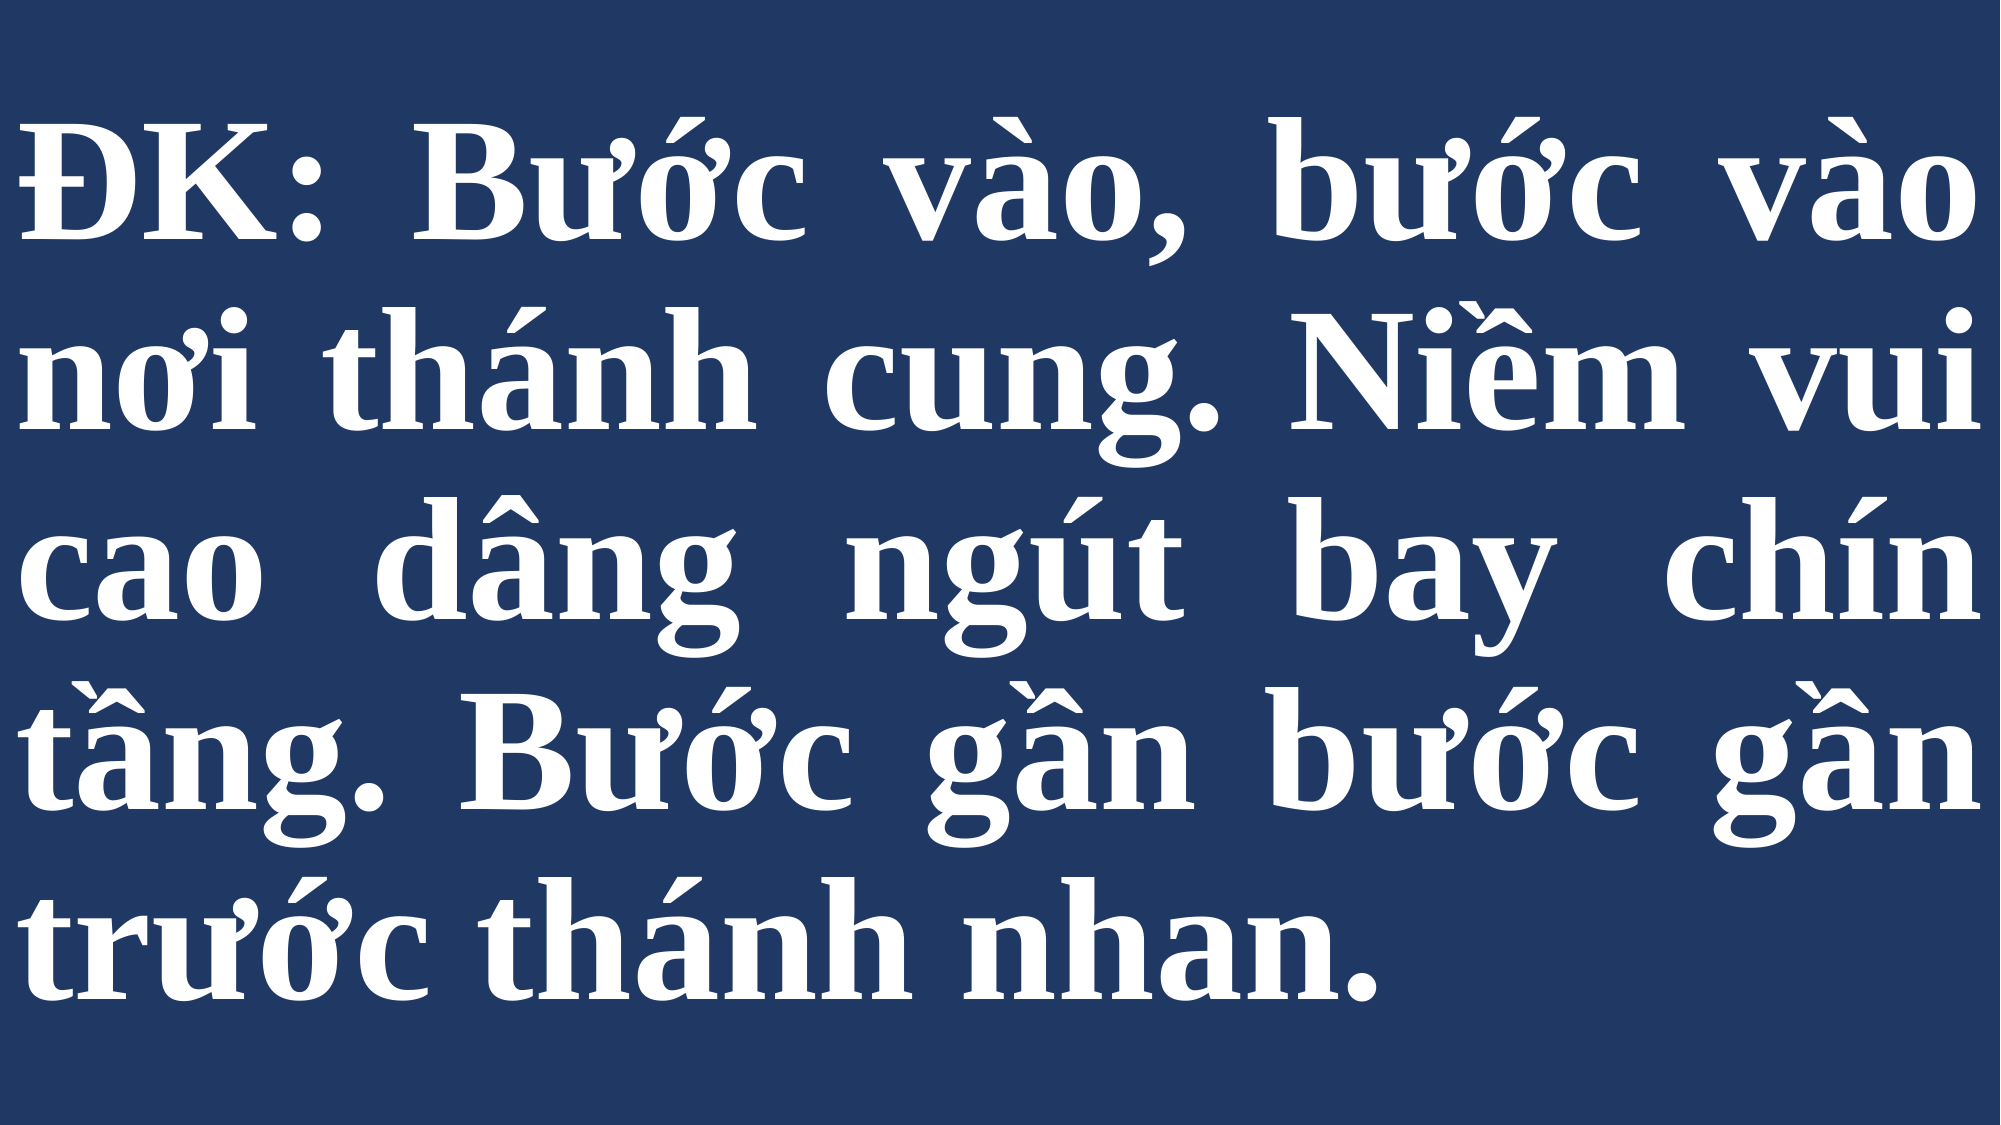

# ĐK: Bước vào, bước vào nơi thánh cung. Niềm vui cao dâng ngút bay chín tầng. Bước gần bước gần trước thánh nhan.